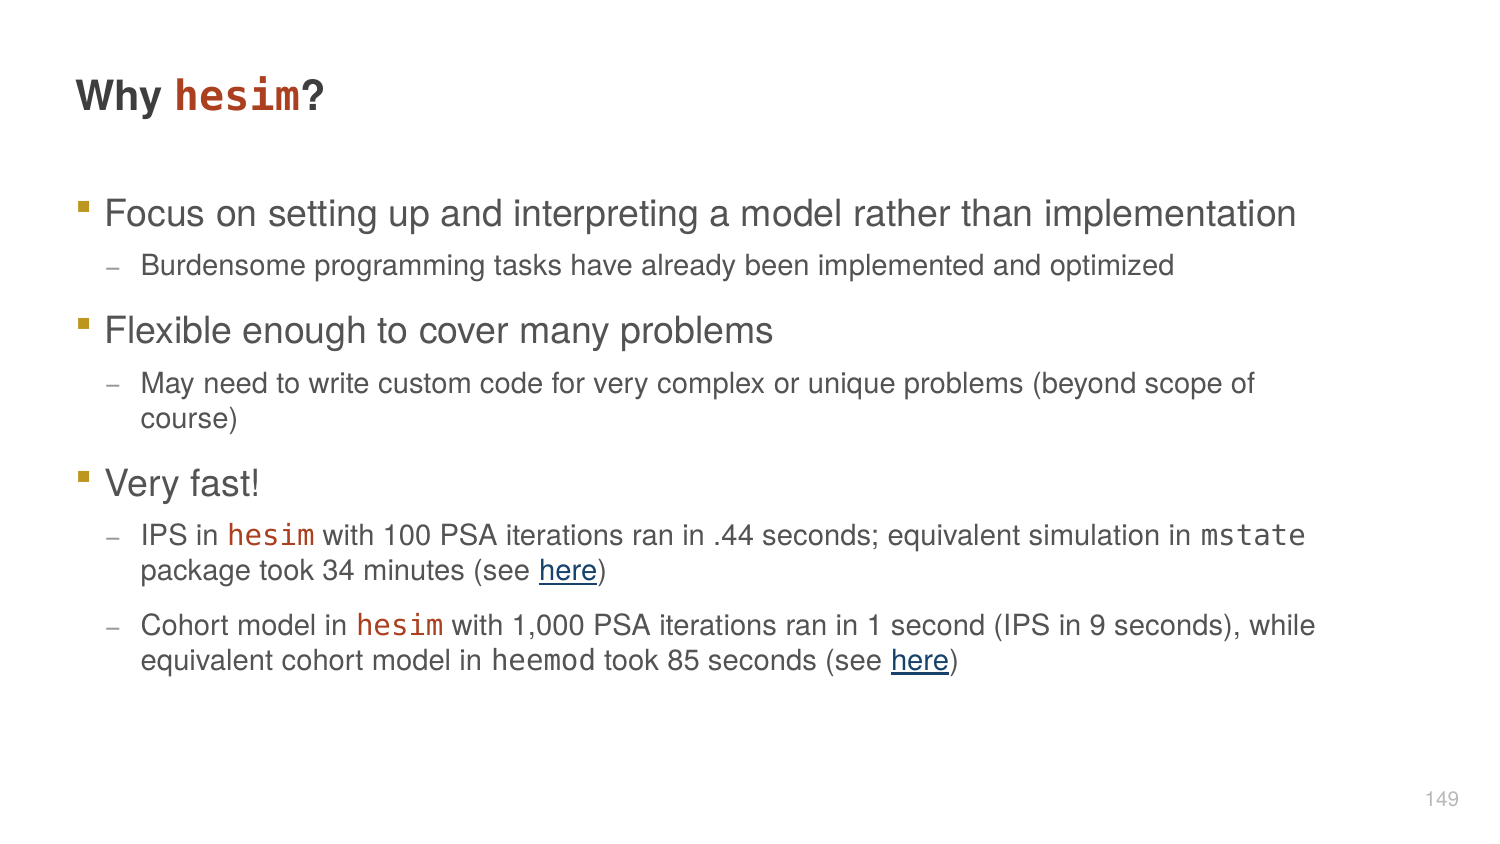

# Why hesim?
Focus on setting up and interpreting a model rather than implementation
Burdensome programming tasks have already been implemented and optimized
Flexible enough to cover many problems
May need to write custom code for very complex or unique problems (beyond scope of course)
Very fast!
IPS in hesim with 100 PSA iterations ran in .44 seconds; equivalent simulation in mstate package took 34 minutes (see here)
Cohort model in hesim with 1,000 PSA iterations ran in 1 second (IPS in 9 seconds), while equivalent cohort model in heemod took 85 seconds (see here)

149